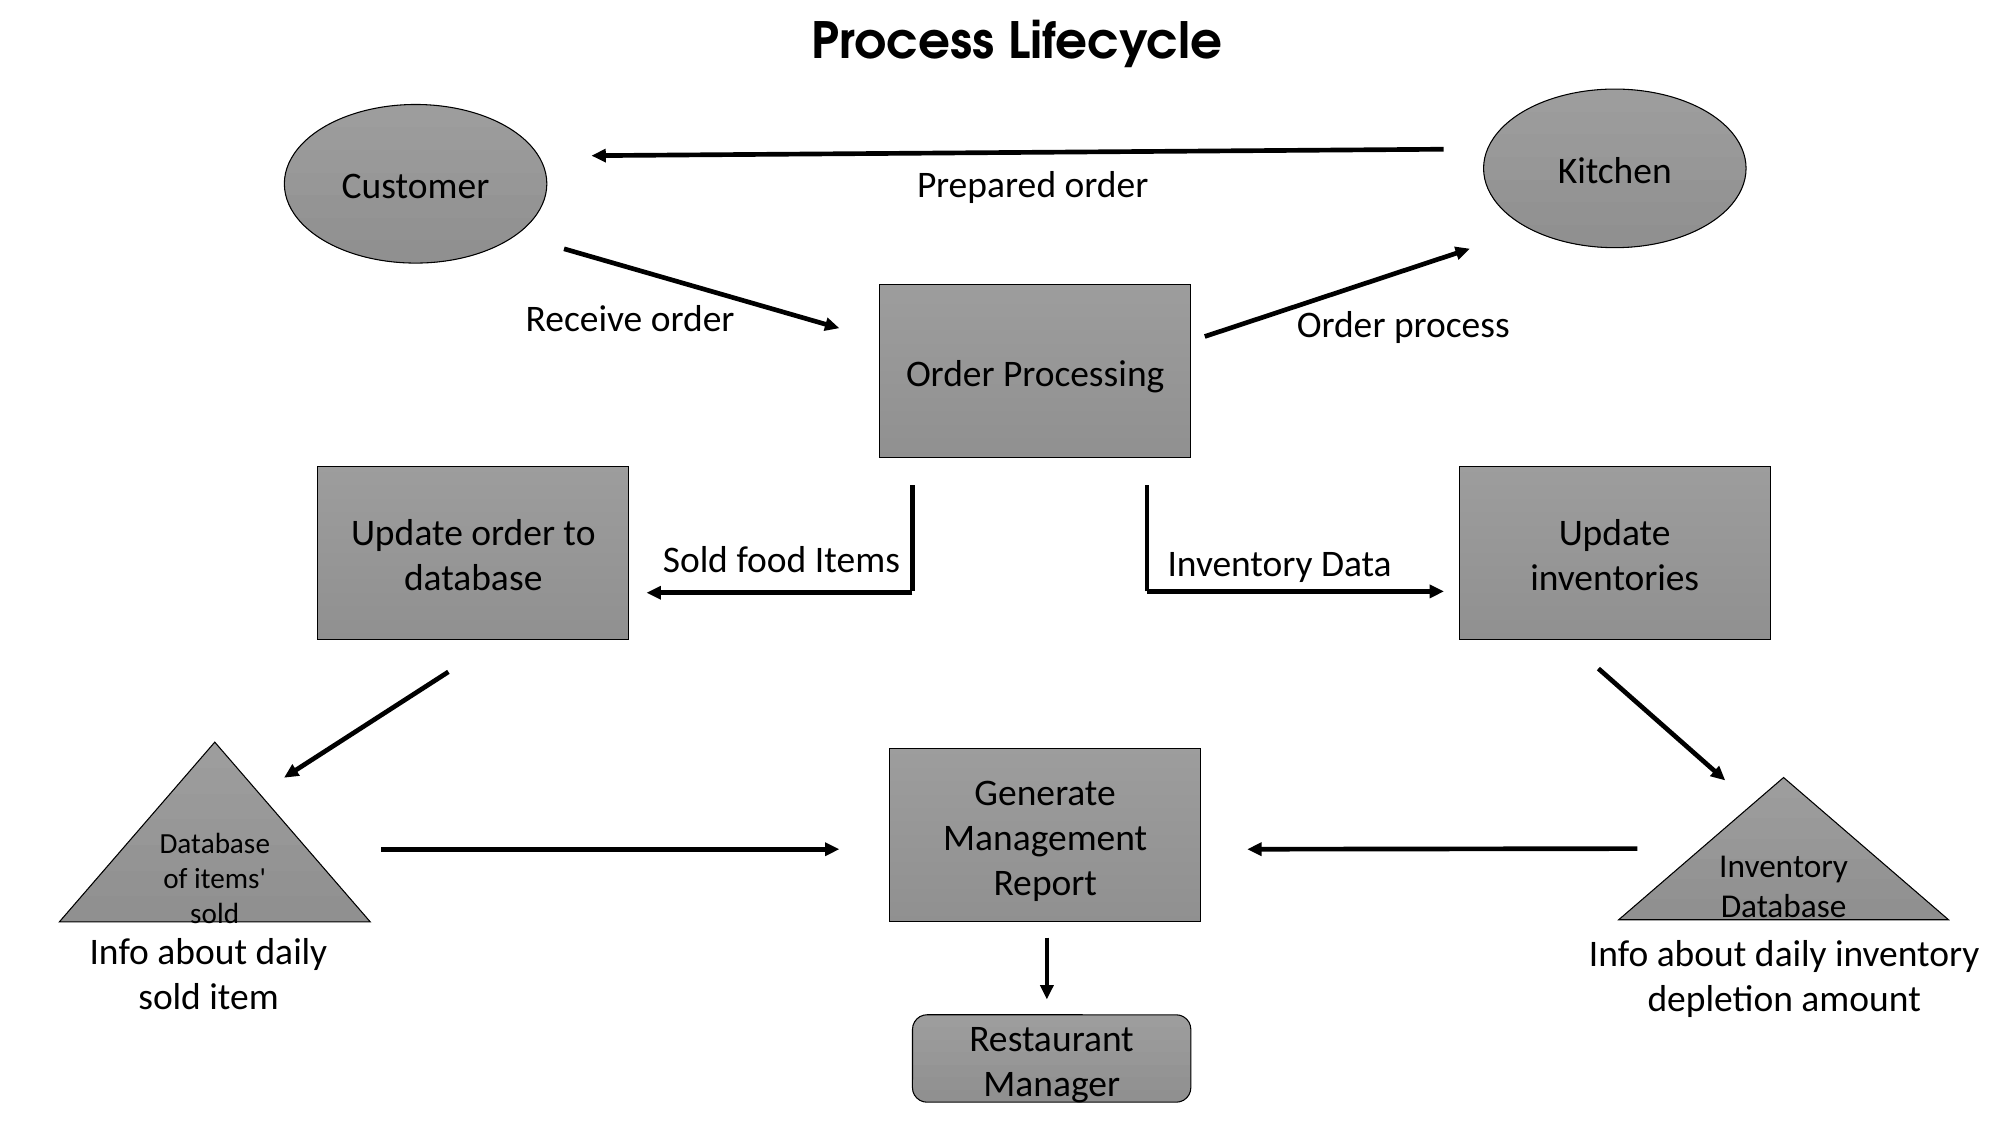

Process Lifecycle
Kitchen
Customer
Prepared order
Order Processing
Receive order
Order process
Update inventories
Update order to database
Sold food Items
Inventory Data
Database of items' sold
Generate Management Report
Inventory Database
Info about daily sold item
Info about daily inventory depletion amount
Restaurant Manager